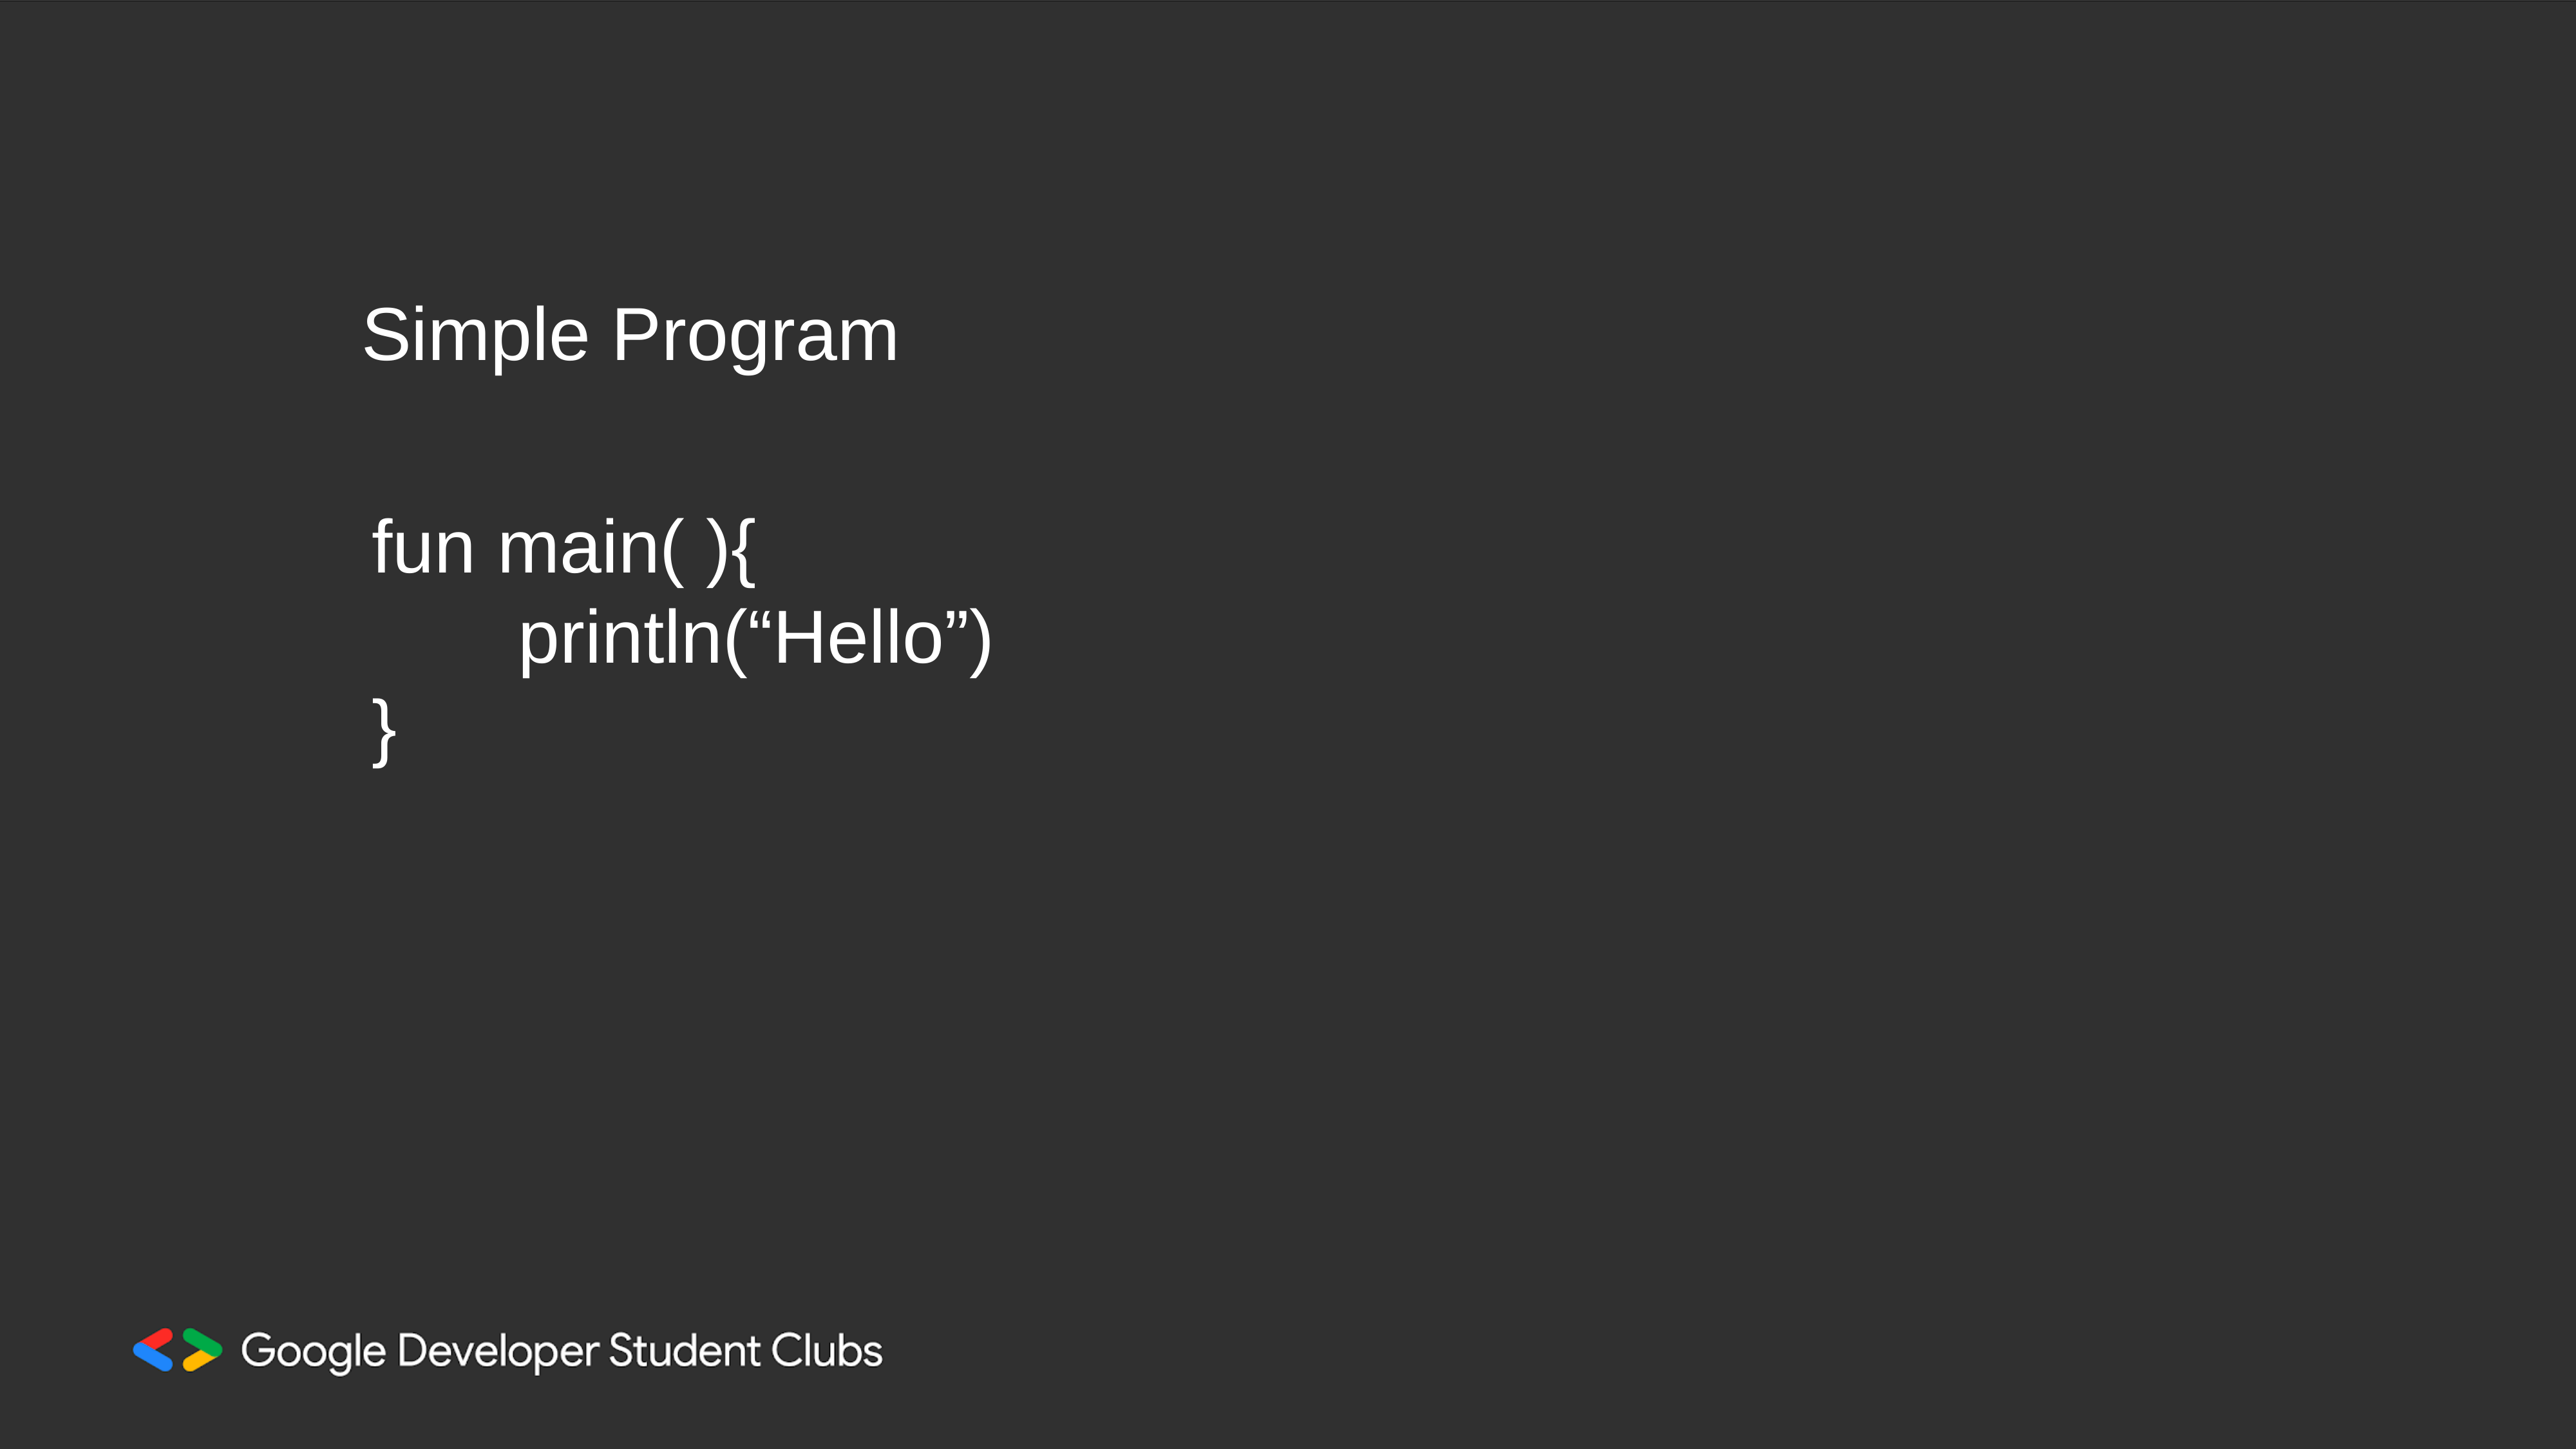

Simple Program
fun main( ){
       println(“Hello”)
}